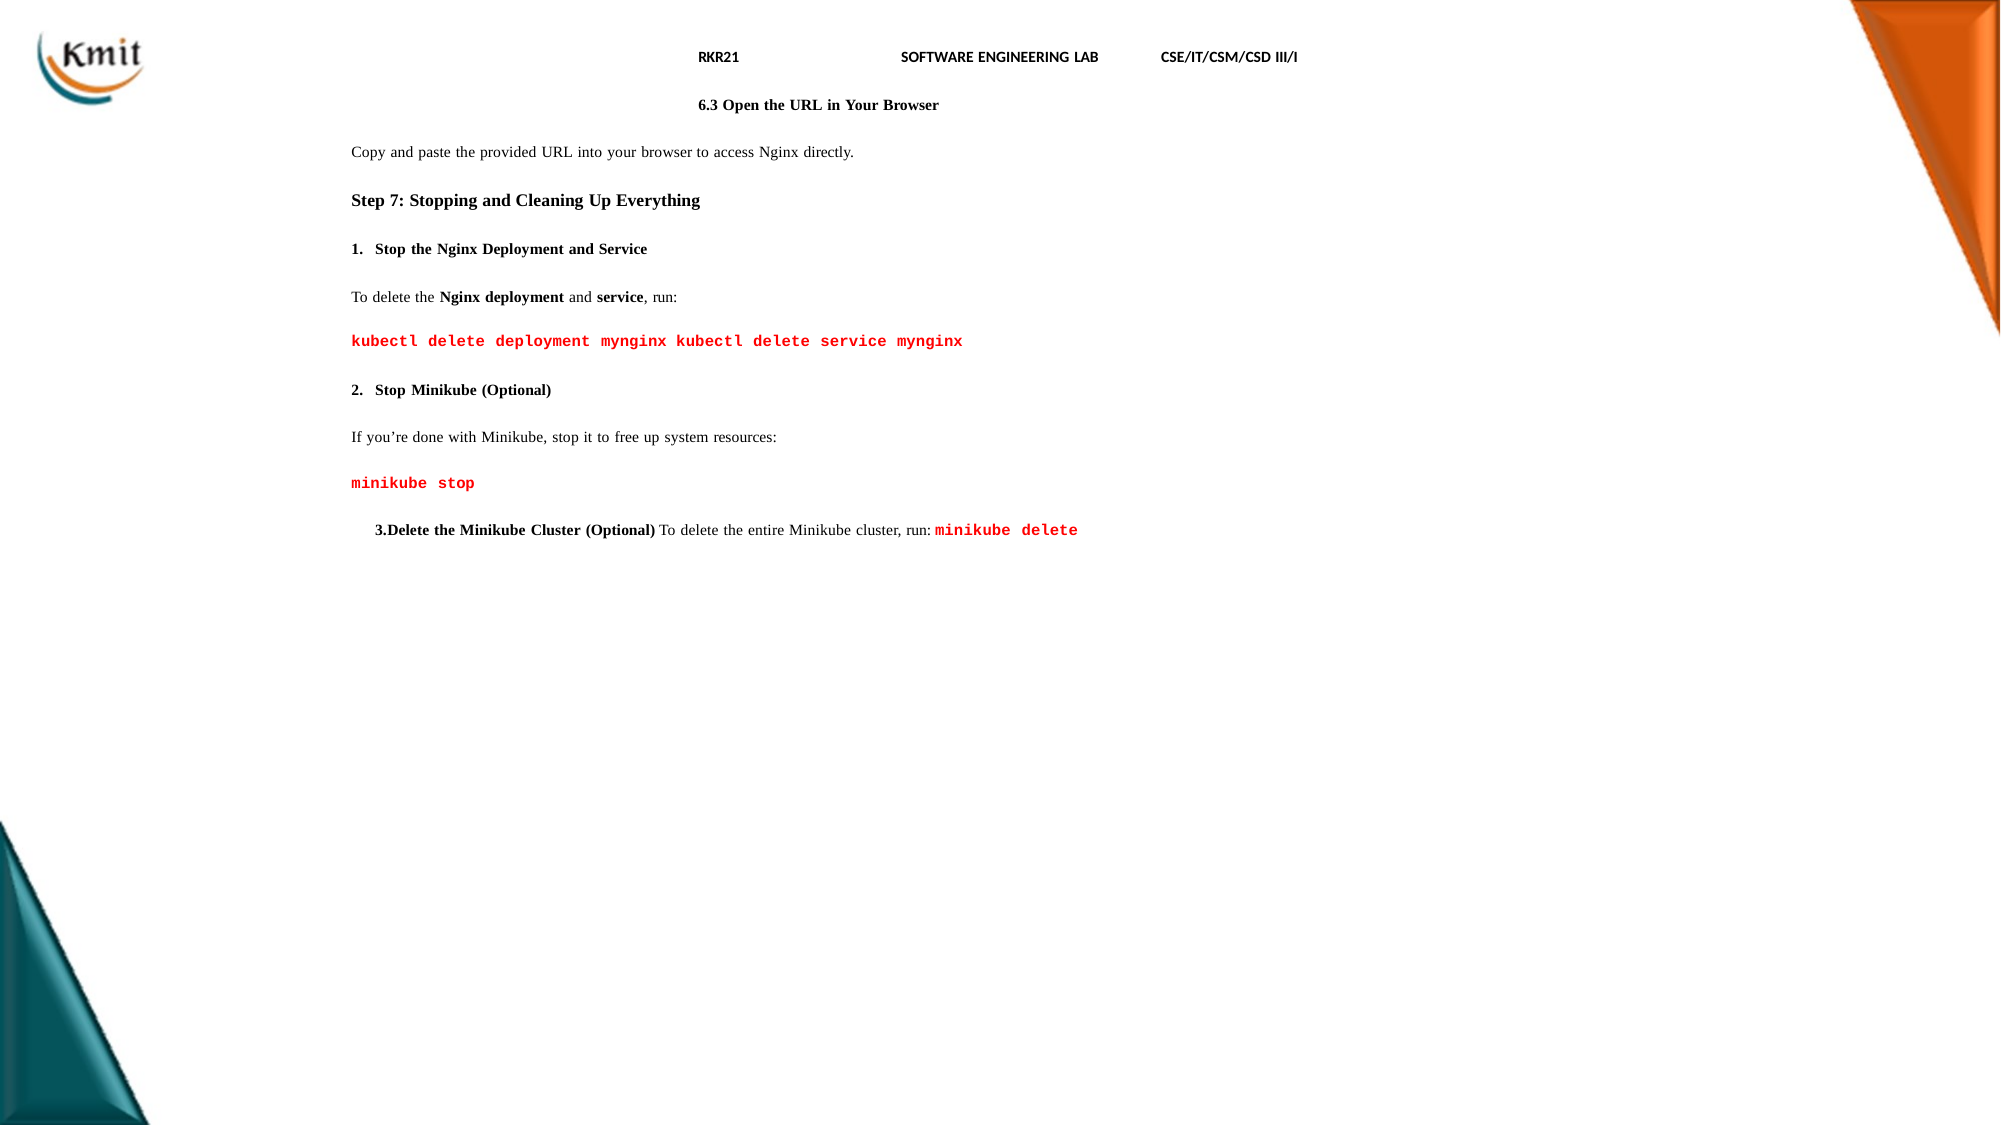

RKR21	SOFTWARE ENGINEERING LAB

6.3 Open the URL in Your Browser
CSE/IT/CSM/CSD III/I
Copy and paste the provided URL into your browser to access Nginx directly.

Step 7: Stopping and Cleaning Up Everything

Stop the Nginx Deployment and Service

To delete the Nginx deployment and service, run:
kubectl delete deployment mynginx kubectl delete service mynginx

Stop Minikube (Optional)

If you’re done with Minikube, stop it to free up system resources:

minikube stop
Delete the Minikube Cluster (Optional) To delete the entire Minikube cluster, run: minikube delete
409